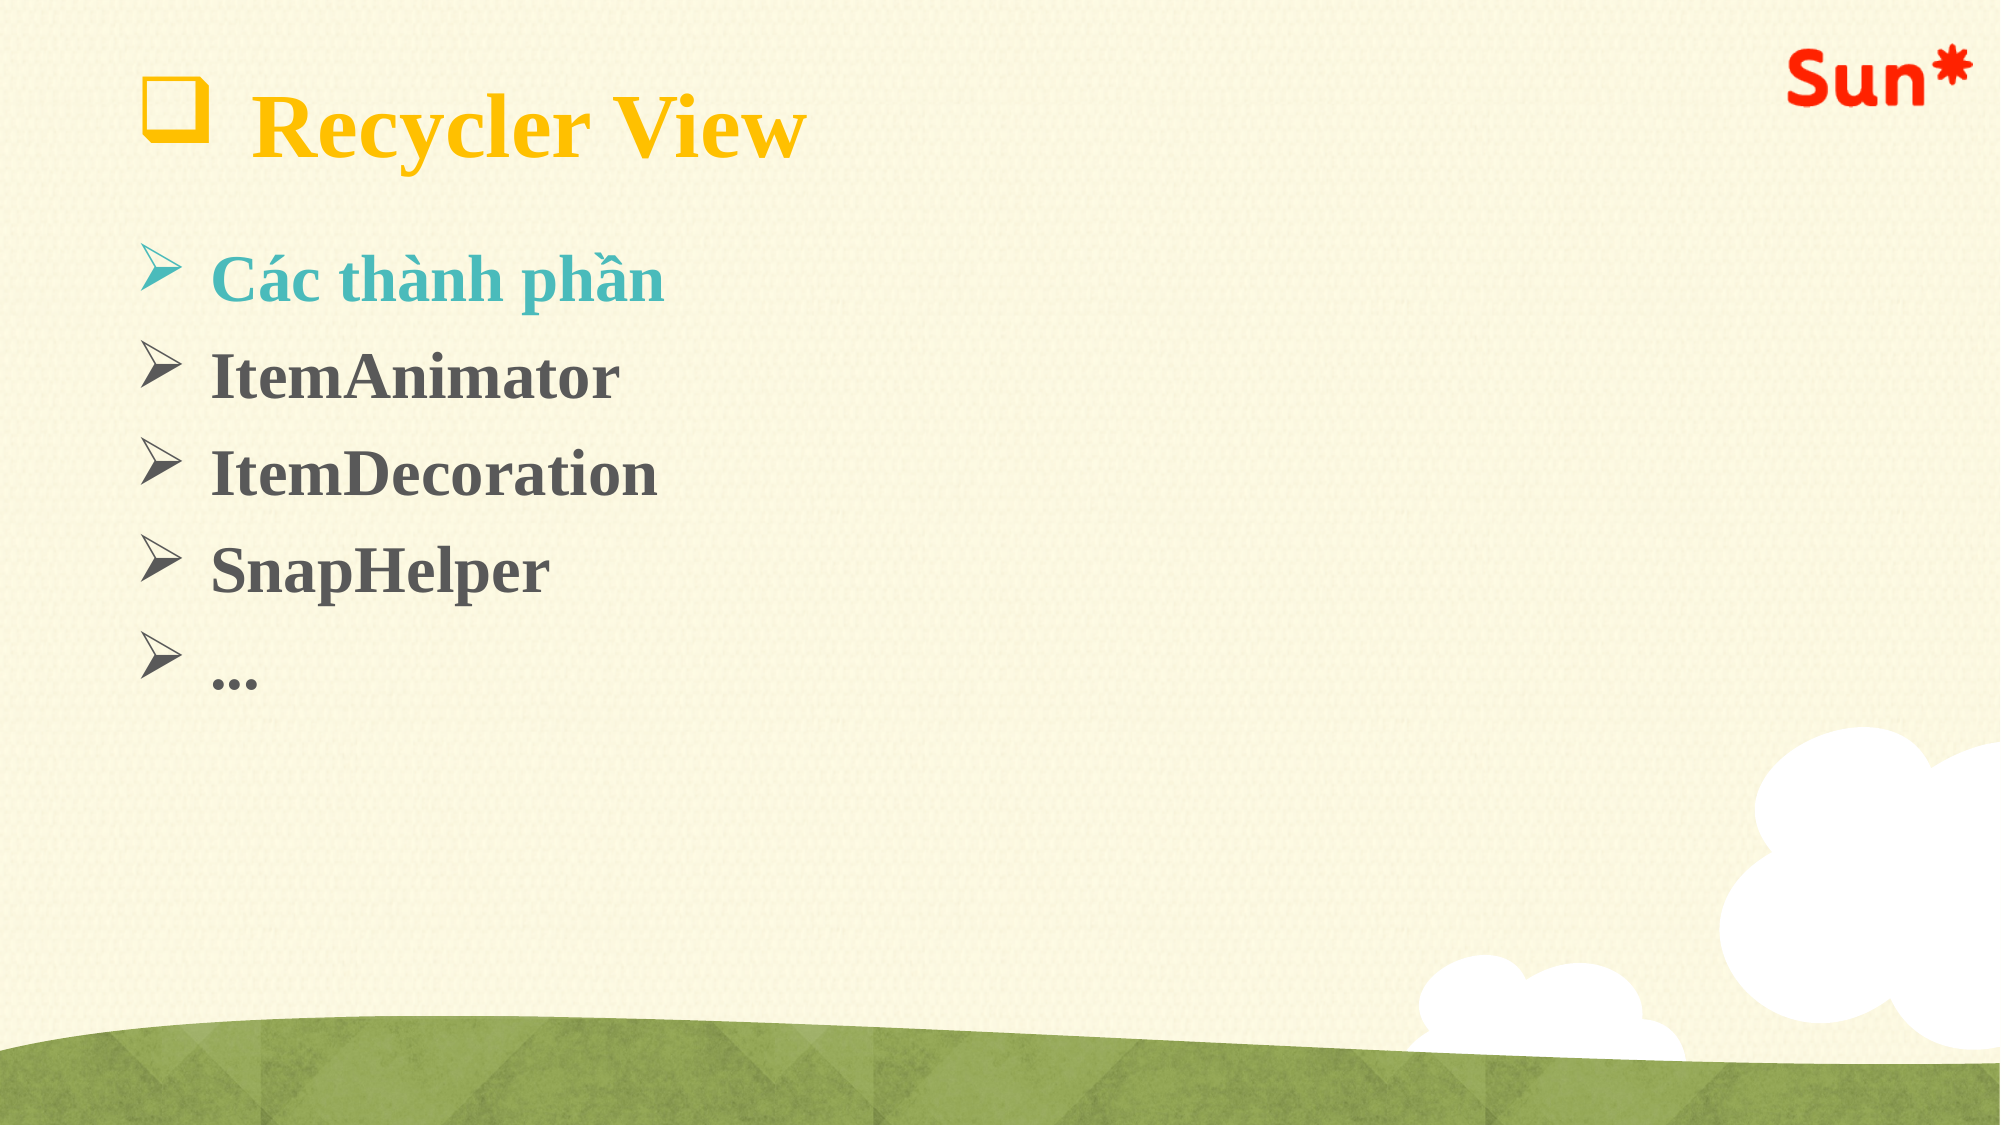

# Recycler View
Các thành phần
ItemAnimator
ItemDecoration
SnapHelper
...